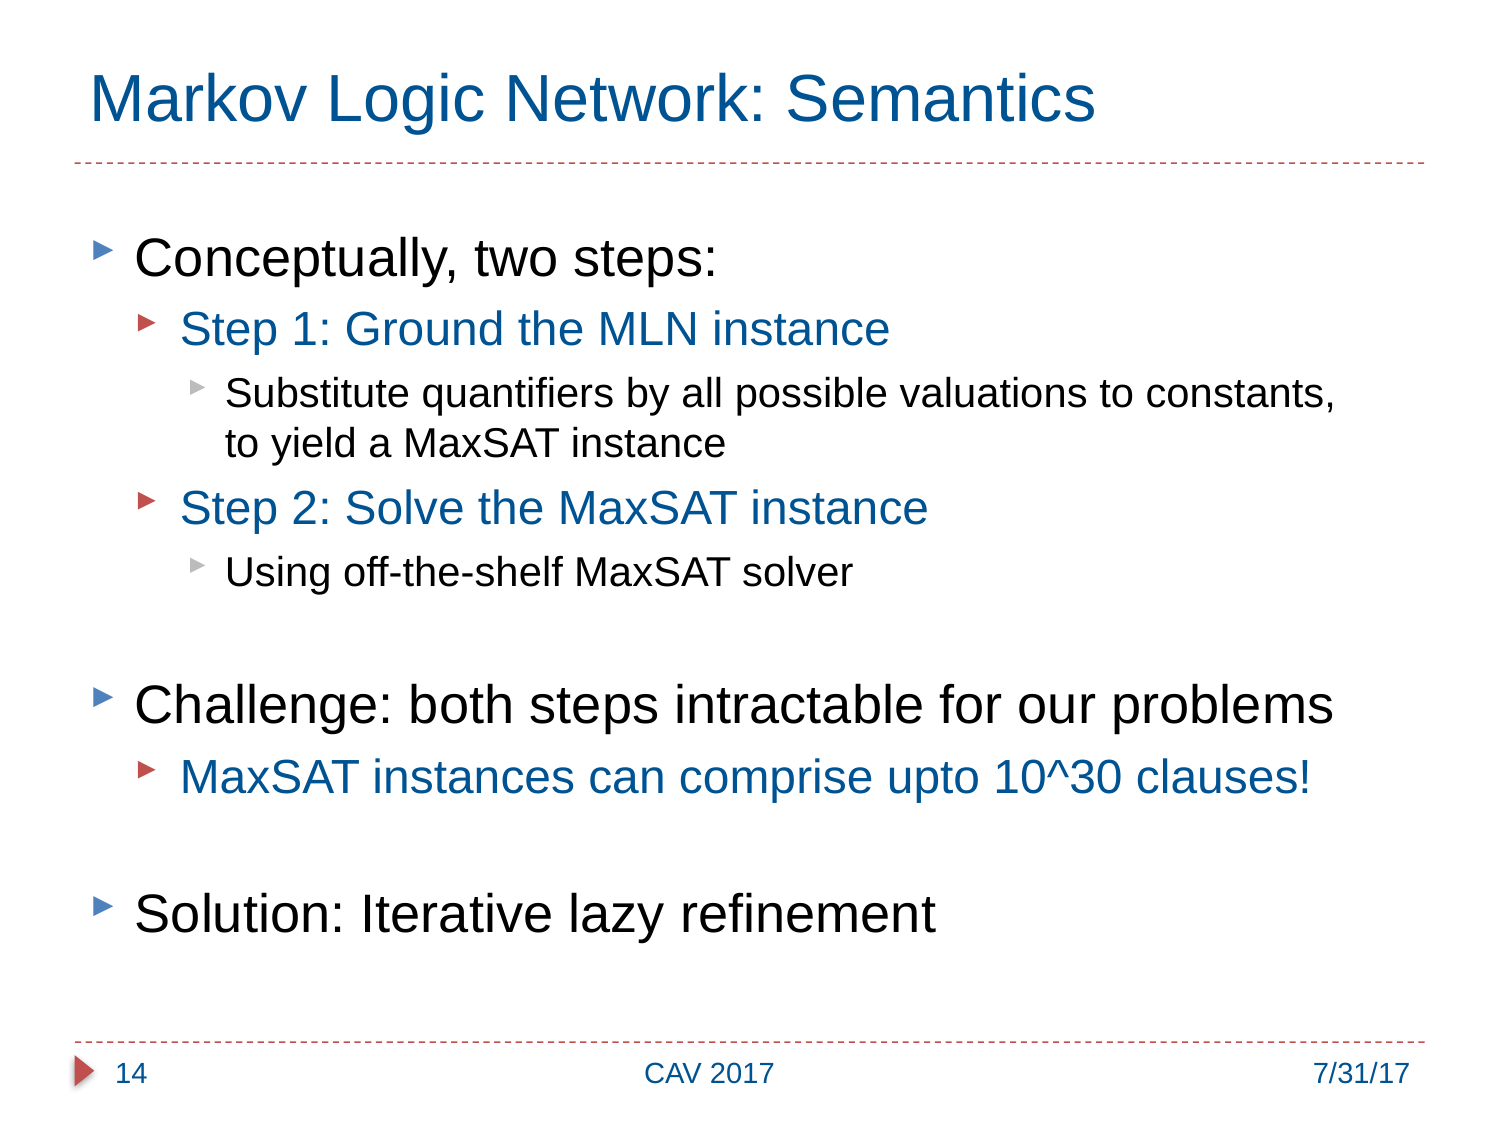

# Markov Logic Network: Semantics
Conceptually, two steps:
Step 1: Ground the MLN instance
Substitute quantifiers by all possible valuations to constants,
to yield a MaxSAT instance
Step 2: Solve the MaxSAT instance
Using off-the-shelf MaxSAT solver

Challenge: both steps intractable for our problems
MaxSAT instances can comprise upto 10^30 clauses!

Solution: Iterative lazy refinement
14
CAV 2017
7/31/17